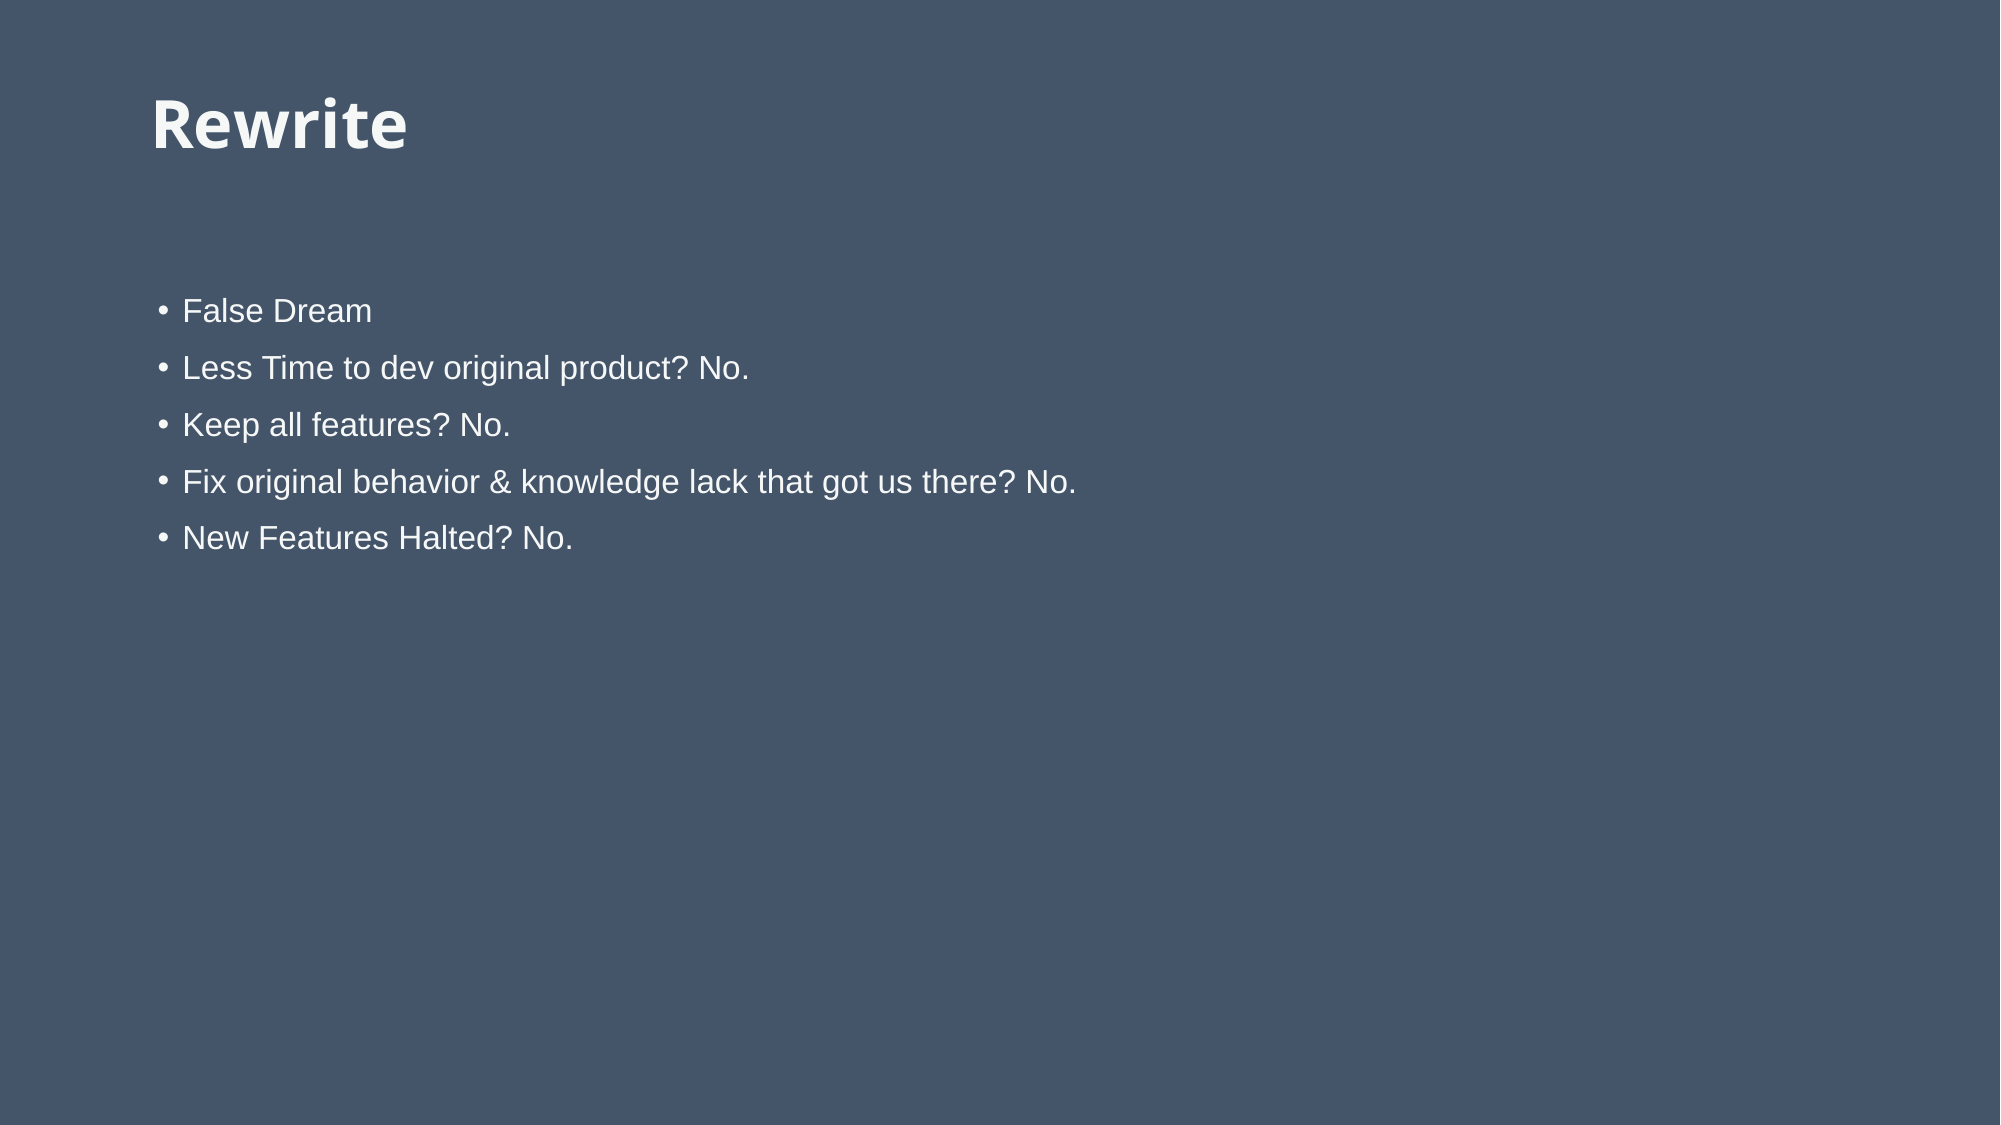

# Rewrite
False Dream
Less Time to dev original product? No.
Keep all features? No.
Fix original behavior & knowledge lack that got us there? No.
New Features Halted? No.